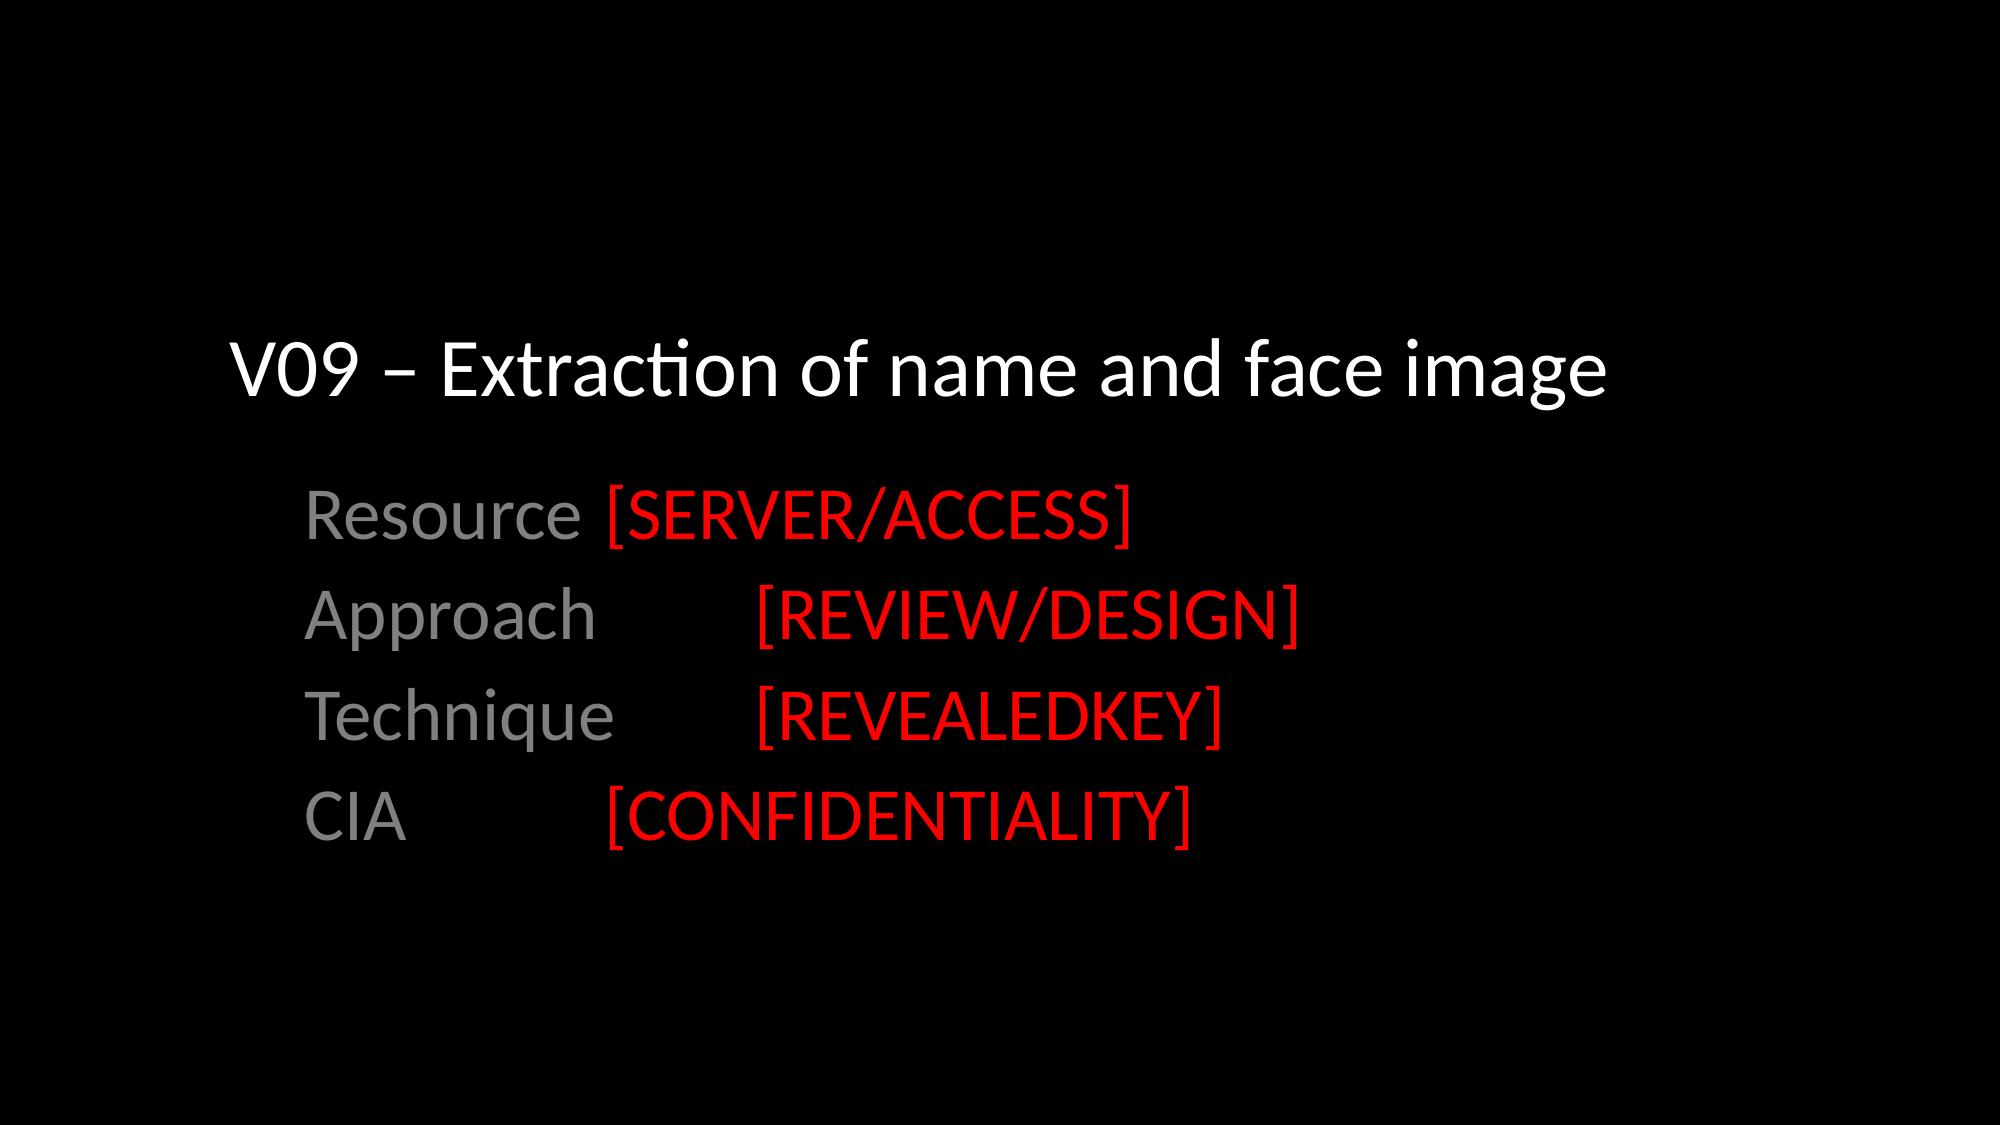

V09 – Extraction of name and face image

Resource	[SERVER/ACCESS]
Approach 	[REVIEW/DESIGN]
Technique	[REVEALEDKEY]
CIA		[CONFIDENTIALITY]